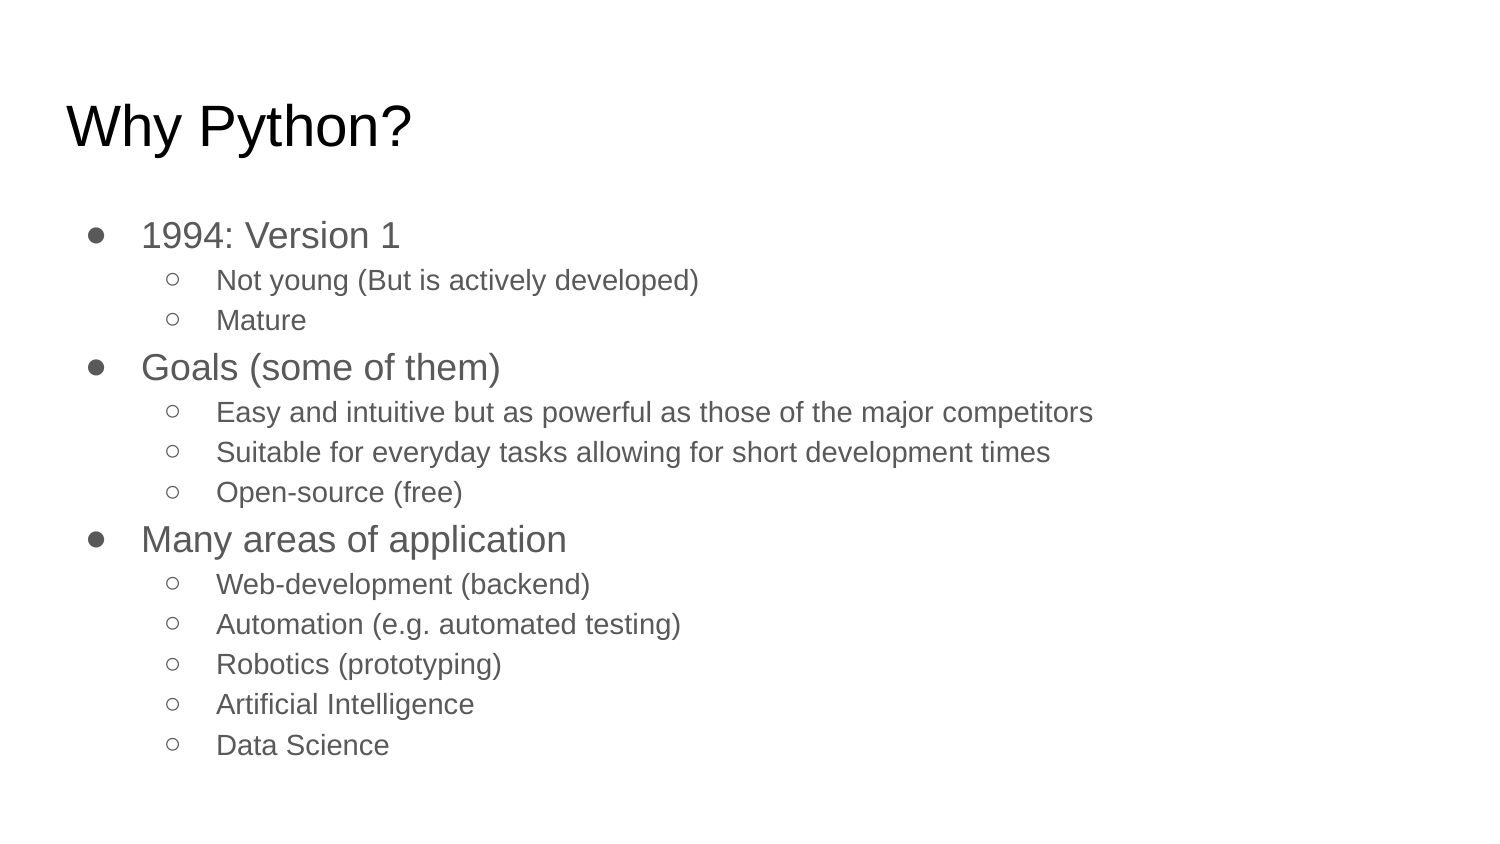

# Why Python?
1994: Version 1
Not young (But is actively developed)
Mature
Goals (some of them)
Easy and intuitive but as powerful as those of the major competitors
Suitable for everyday tasks allowing for short development times
Open-source (free)
Many areas of application
Web-development (backend)
Automation (e.g. automated testing)
Robotics (prototyping)
Artificial Intelligence
Data Science